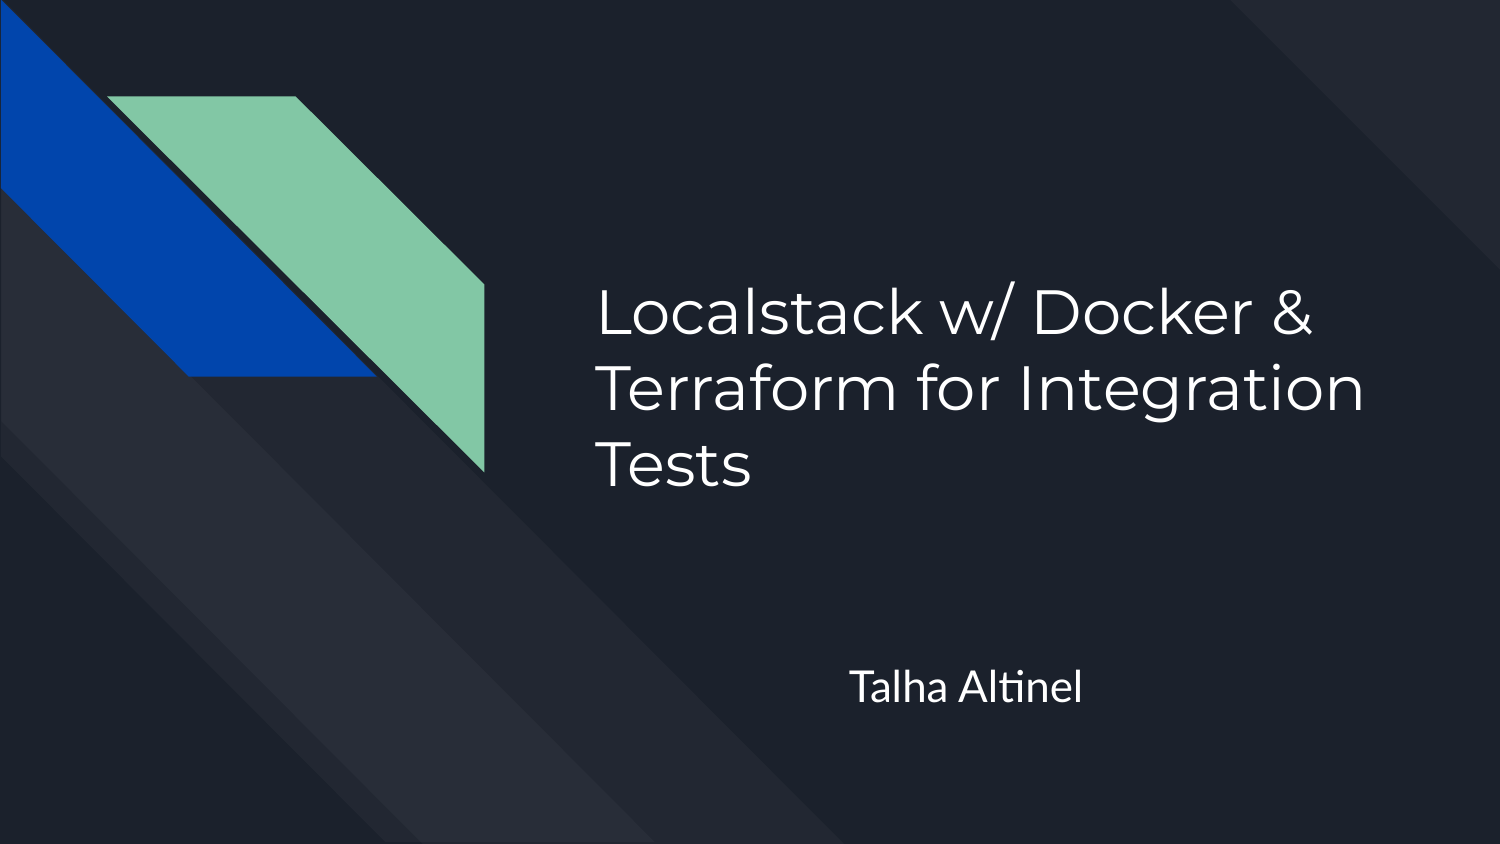

# Localstack w/ Docker & Terraform for Integration Tests
Talha Altinel